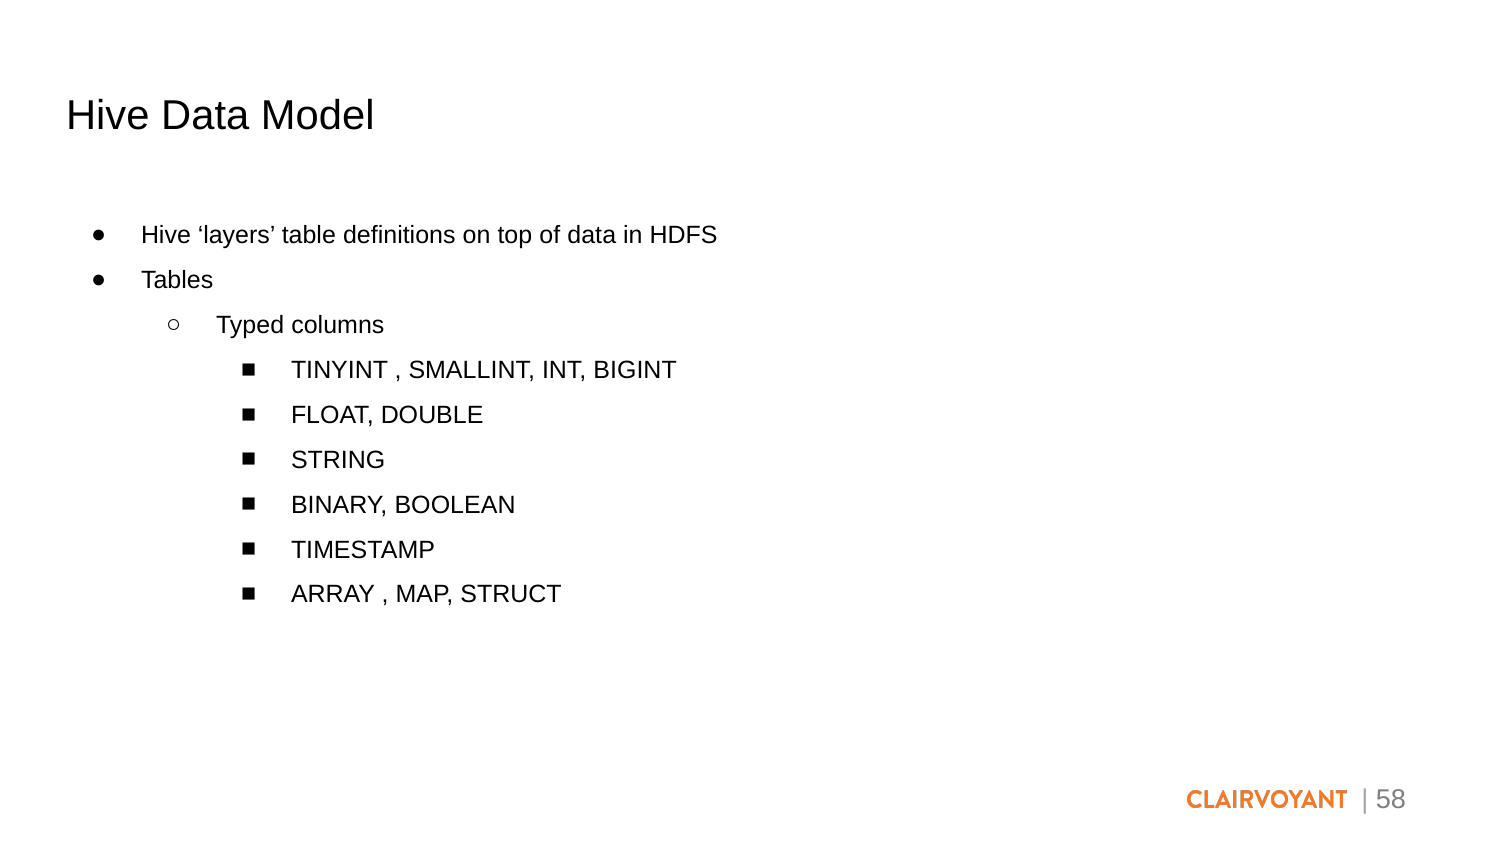

# Hive Data Model
Hive ‘layers’ table definitions on top of data in HDFS
Tables
Typed columns
TINYINT , SMALLINT, INT, BIGINT
FLOAT, DOUBLE
STRING
BINARY, BOOLEAN
TIMESTAMP
ARRAY , MAP, STRUCT